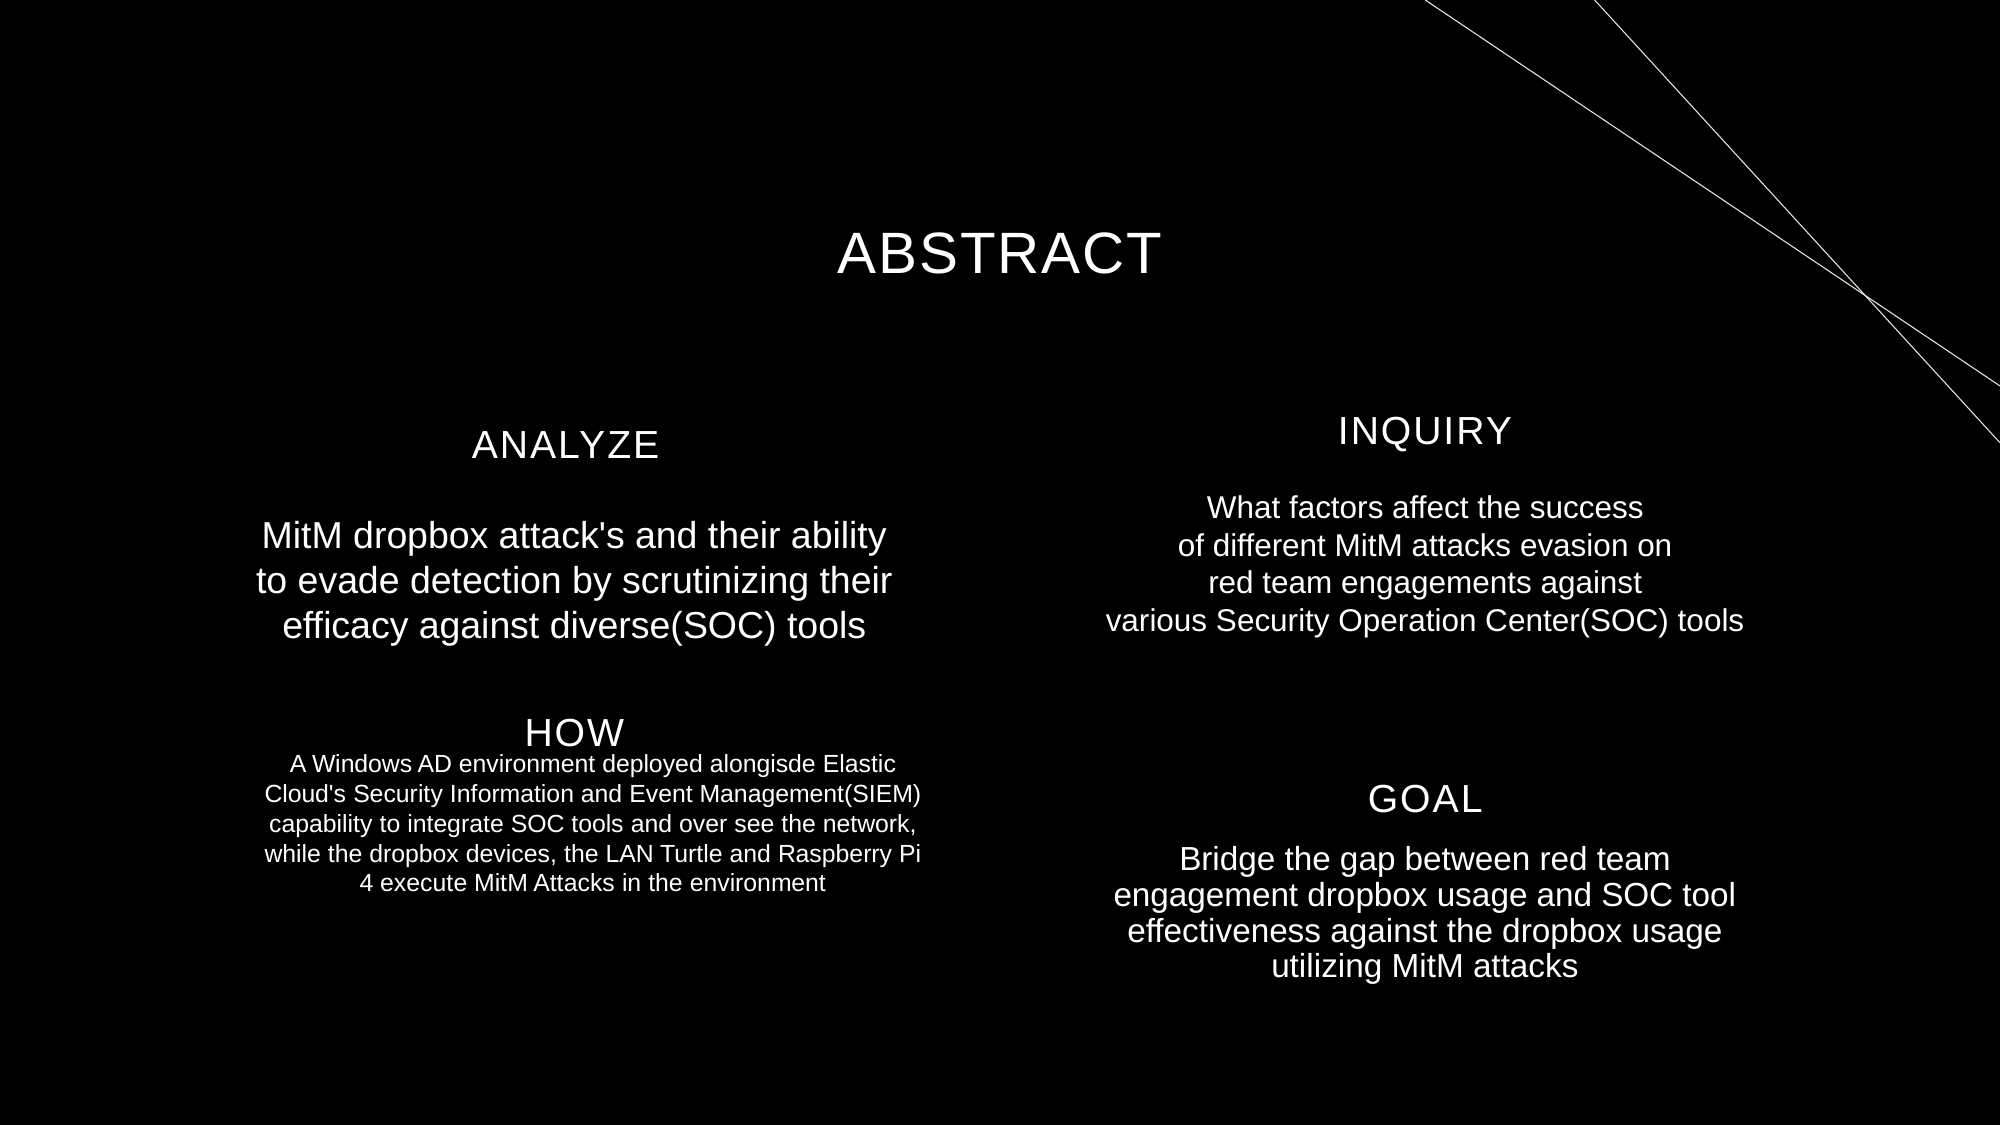

# ABstract
INQUIRY
ANALYZE
What factors affect the success of different MitM attacks evasion on red team engagements against various Security Operation Center(SOC) tools
MitM dropbox attack's and their ability to evade detection by scrutinizing their efficacy against diverse(SOC) tools
HOW
A Windows AD environment deployed alongisde Elastic Cloud's Security Information and Event Management(SIEM) capability to integrate SOC tools and over see the network, while the dropbox devices, the LAN Turtle and Raspberry Pi 4 execute MitM Attacks in the environment
GOAL
Bridge the gap between red team engagement dropbox usage and SOC tool effectiveness against the dropbox usage utilizing MitM attacks

2